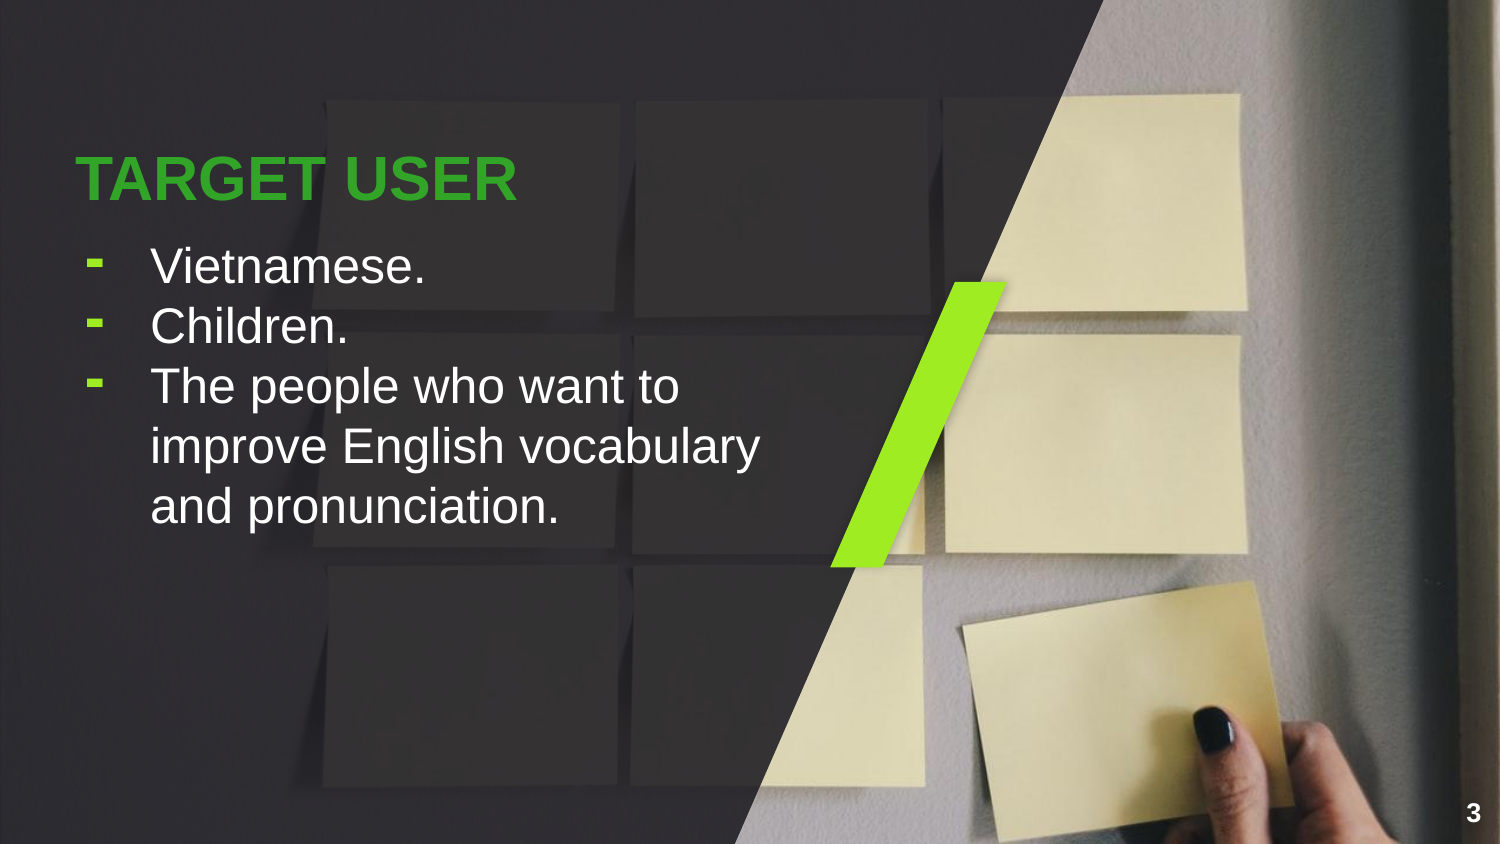

# TARGET USER
Vietnamese.
Children.
The people who want to improve English vocabulary and pronunciation.
3